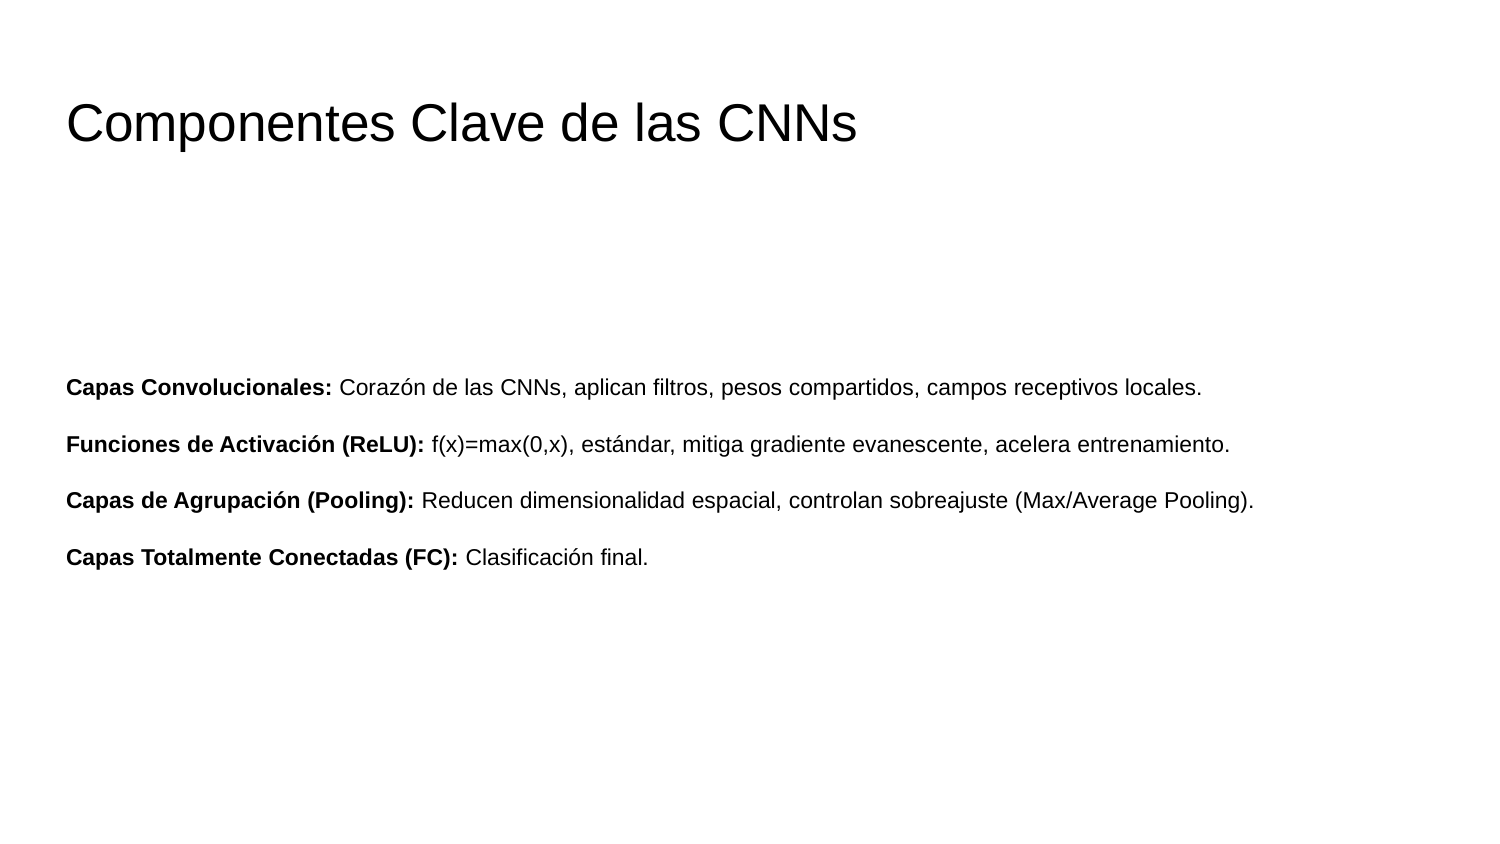

# Componentes Clave de las CNNs
Capas Convolucionales: Corazón de las CNNs, aplican filtros, pesos compartidos, campos receptivos locales.
Funciones de Activación (ReLU): f(x)=max(0,x), estándar, mitiga gradiente evanescente, acelera entrenamiento.
Capas de Agrupación (Pooling): Reducen dimensionalidad espacial, controlan sobreajuste (Max/Average Pooling).
Capas Totalmente Conectadas (FC): Clasificación final.